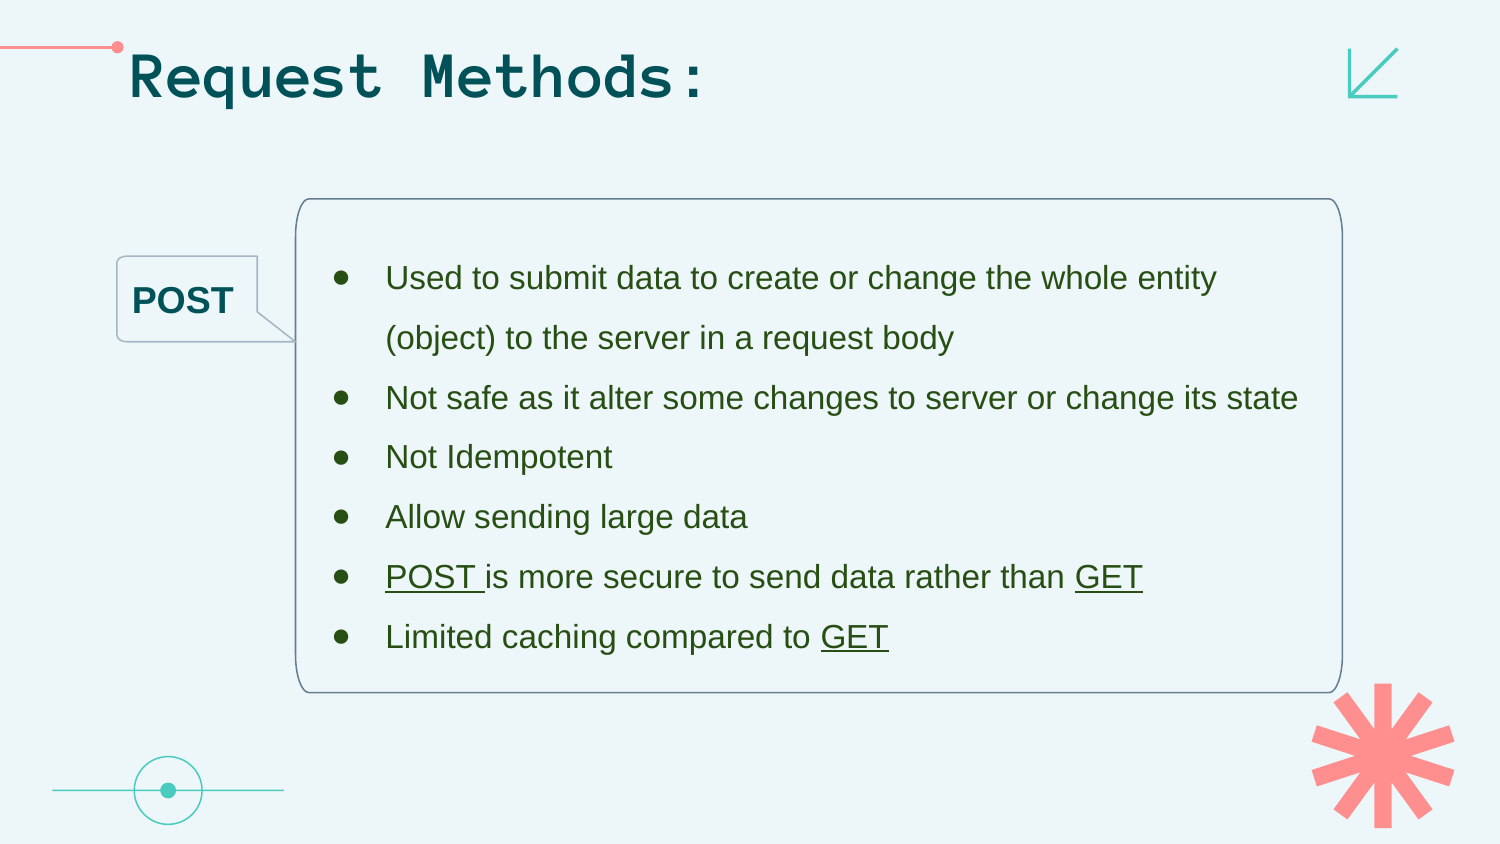

# Request Methods:
Used to submit data to create or change the whole entity (object) to the server in a request body
Not safe as it alter some changes to server or change its state
Not Idempotent
Allow sending large data
POST is more secure to send data rather than GET
Limited caching compared to GET
POST